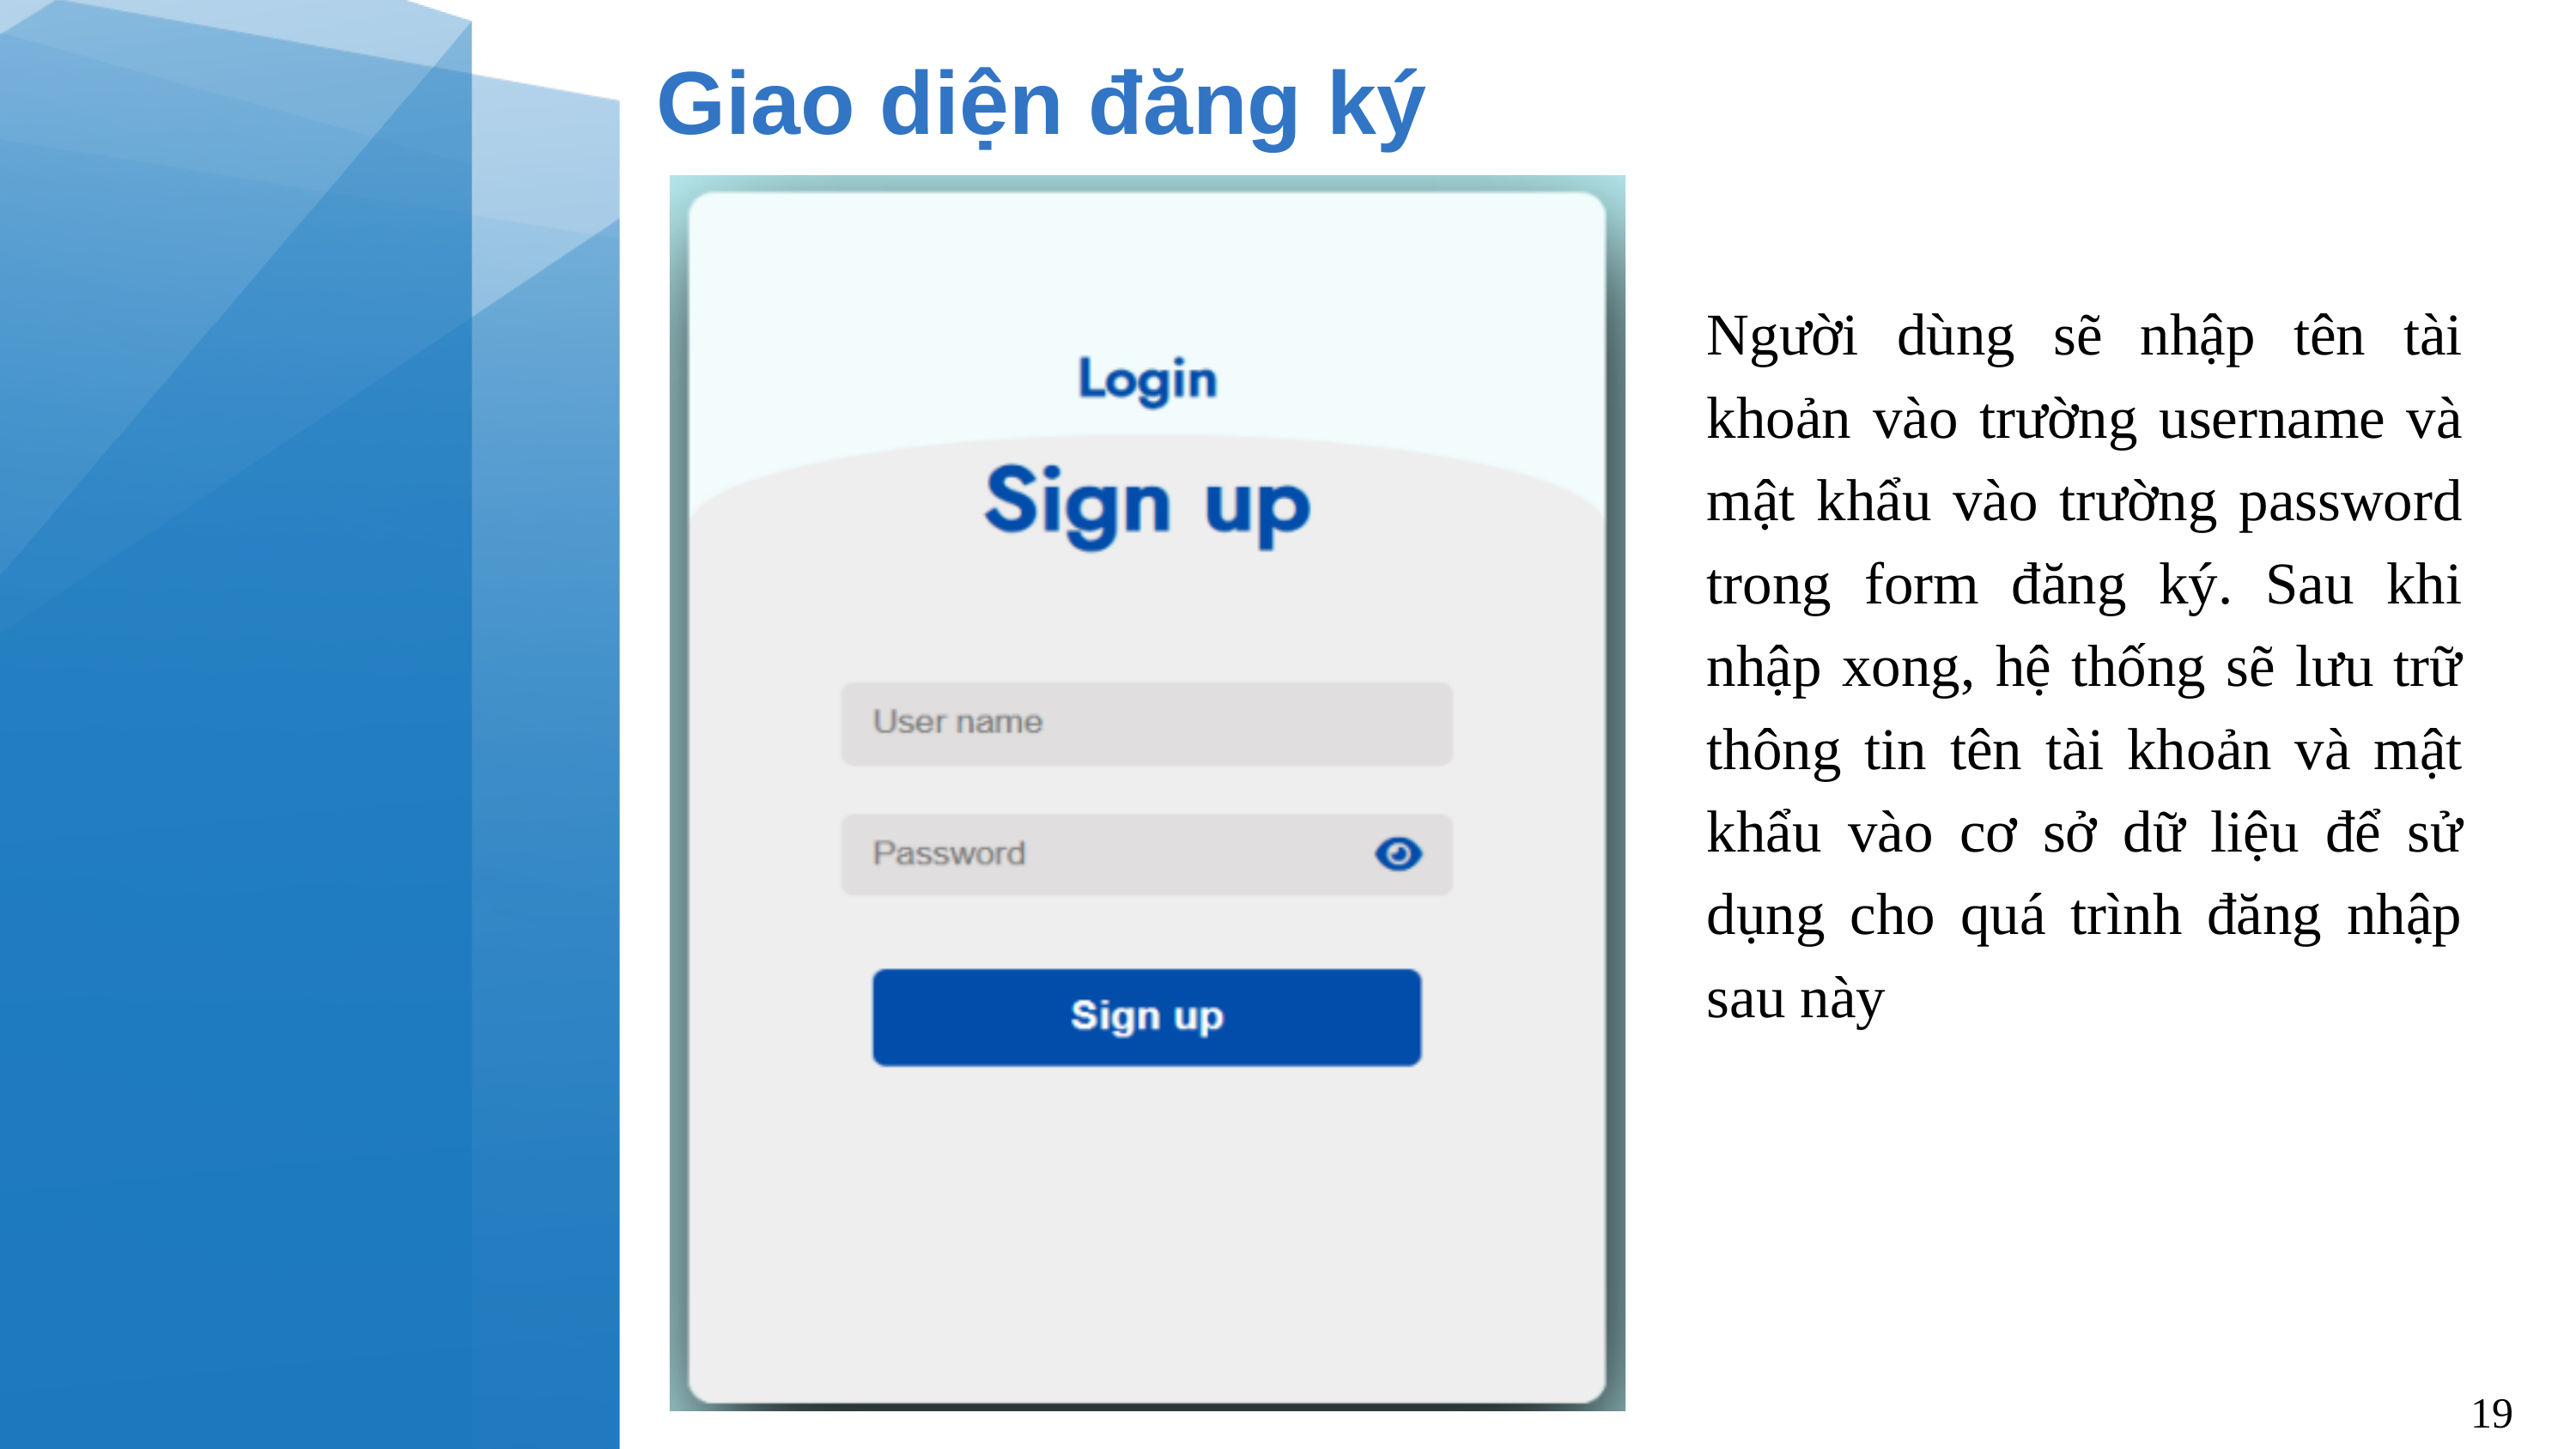

Giao diện đăng ký

Người dùng sẽ nhập tên tài khoản vào trường username và mật khẩu vào trường password trong form đăng ký. Sau khi nhập xong, hệ thống sẽ lưu trữ thông tin tên tài khoản và mật khẩu vào cơ sở dữ liệu để sử dụng cho quá trình đăng nhập sau này

19